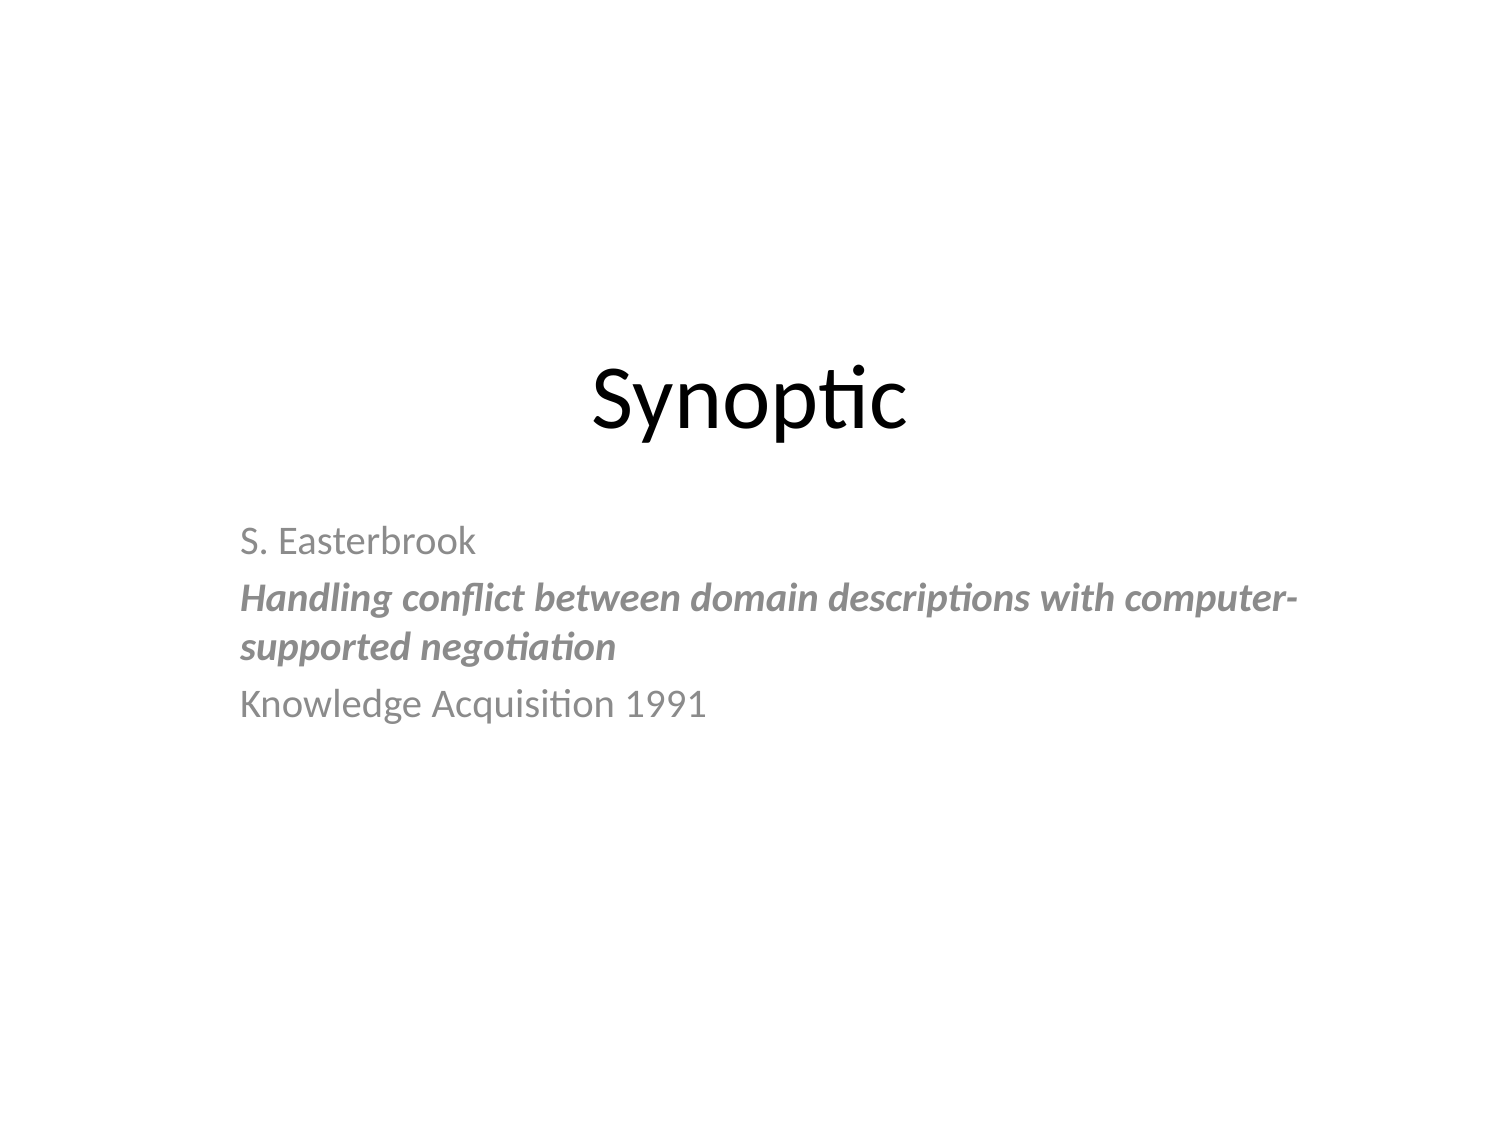

# Synoptic

S. Easterbrook
Handling conflict between domain descriptions with computer-supported negotiation
Knowledge Acquisition 1991